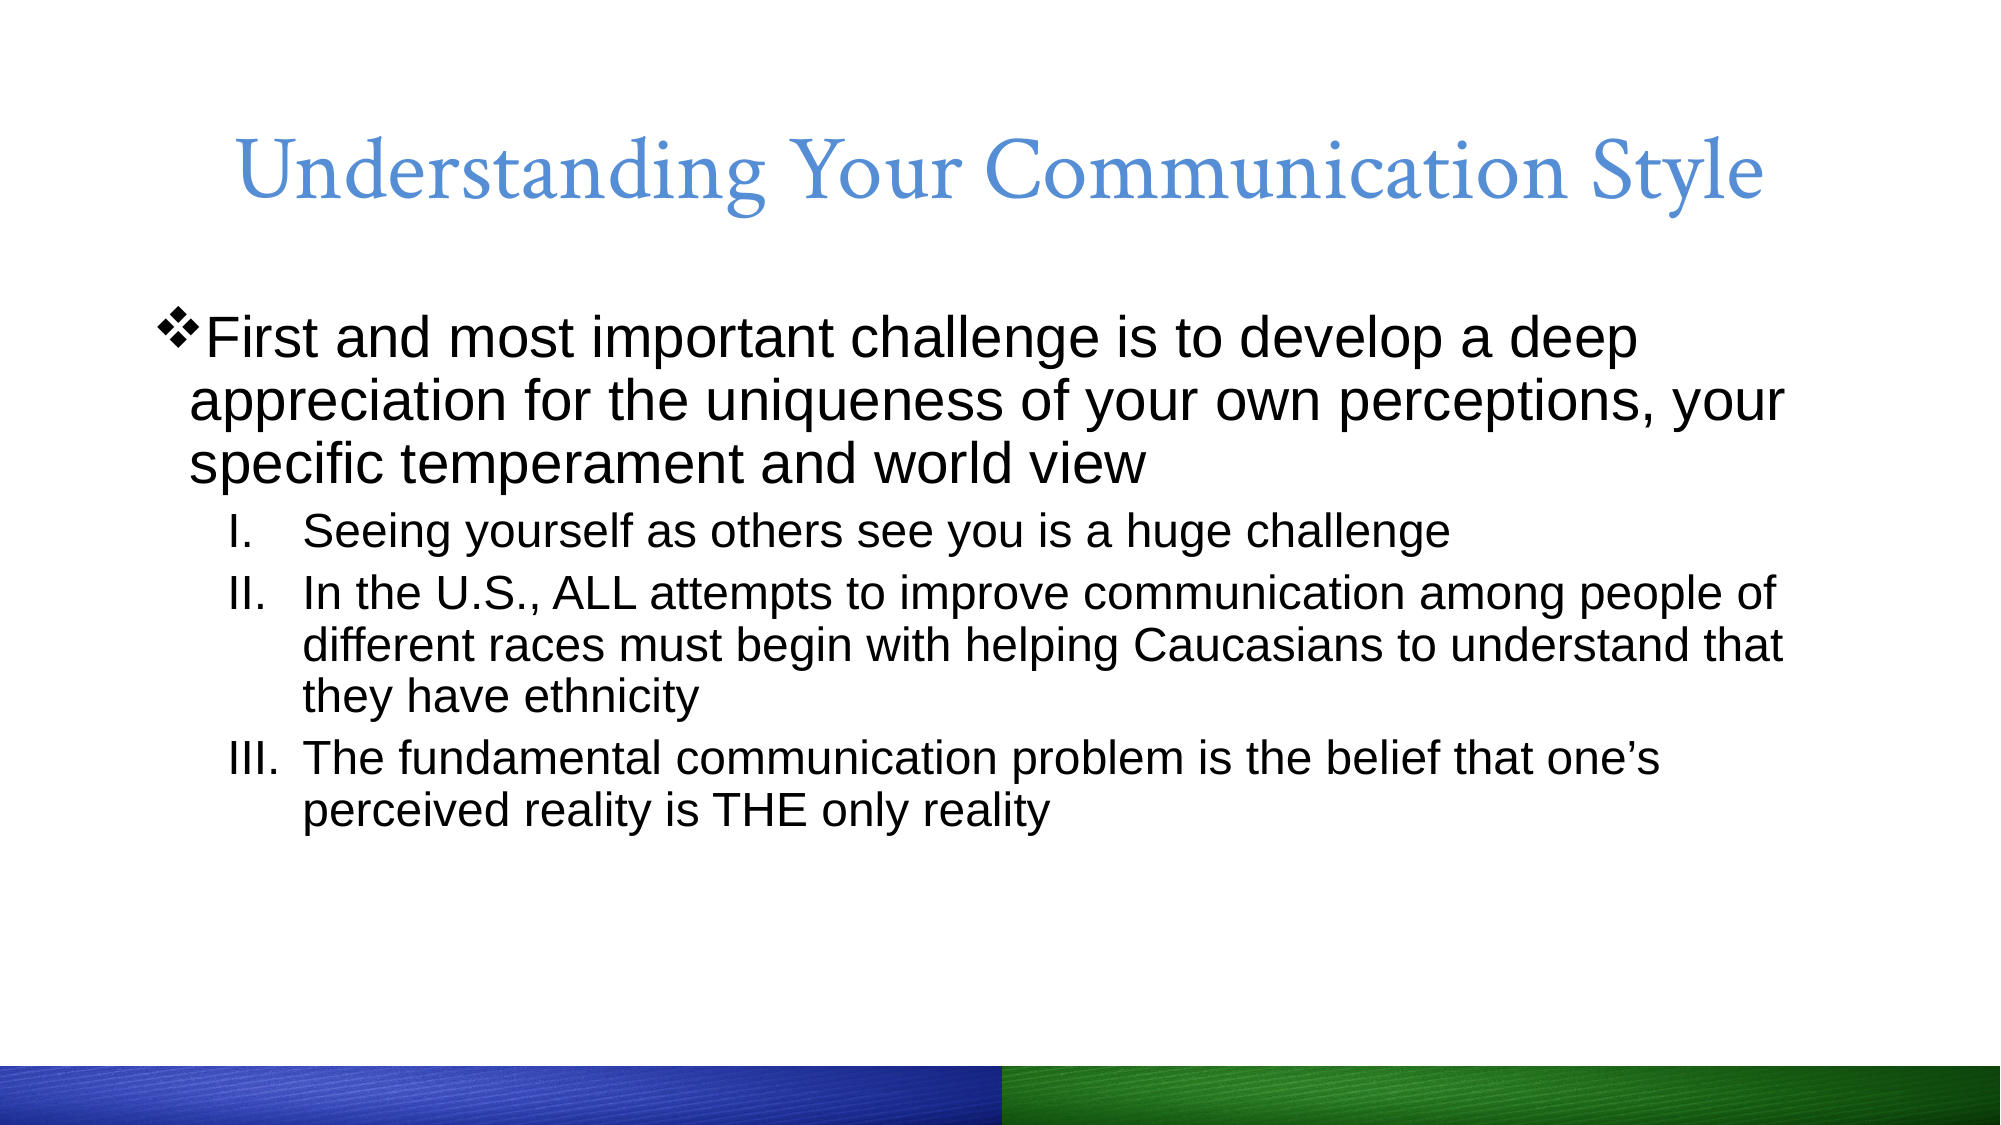

# Understanding Your Communication Style
First and most important challenge is to develop a deep appreciation for the uniqueness of your own perceptions, your specific temperament and world view
Seeing yourself as others see you is a huge challenge
In the U.S., ALL attempts to improve communication among people of different races must begin with helping Caucasians to understand that they have ethnicity
The fundamental communication problem is the belief that one’s perceived reality is THE only reality